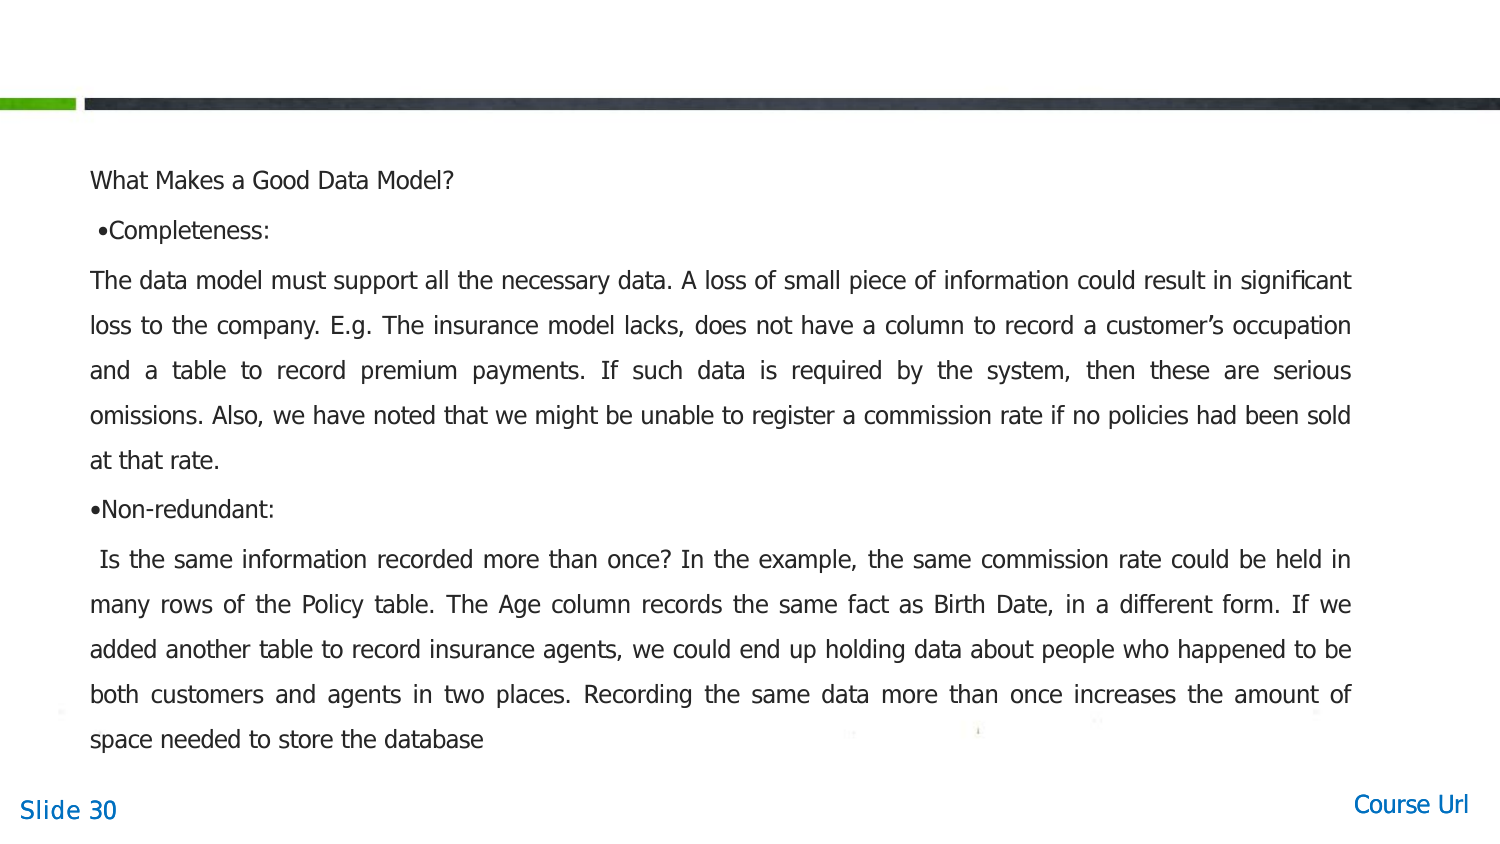

#

What Makes a Good Data Model?
 •Completeness:
The data model must support all the necessary data. A loss of small piece of information could result in significant loss to the company. E.g. The insurance model lacks, does not have a column to record a customer’s occupation and a table to record premium payments. If such data is required by the system, then these are serious omissions. Also, we have noted that we might be unable to register a commission rate if no policies had been sold at that rate.
•Non-redundant:
 Is the same information recorded more than once? In the example, the same commission rate could be held in many rows of the Policy table. The Age column records the same fact as Birth Date, in a different form. If we added another table to record insurance agents, we could end up holding data about people who happened to be both customers and agents in two places. Recording the same data more than once increases the amount of space needed to store the database